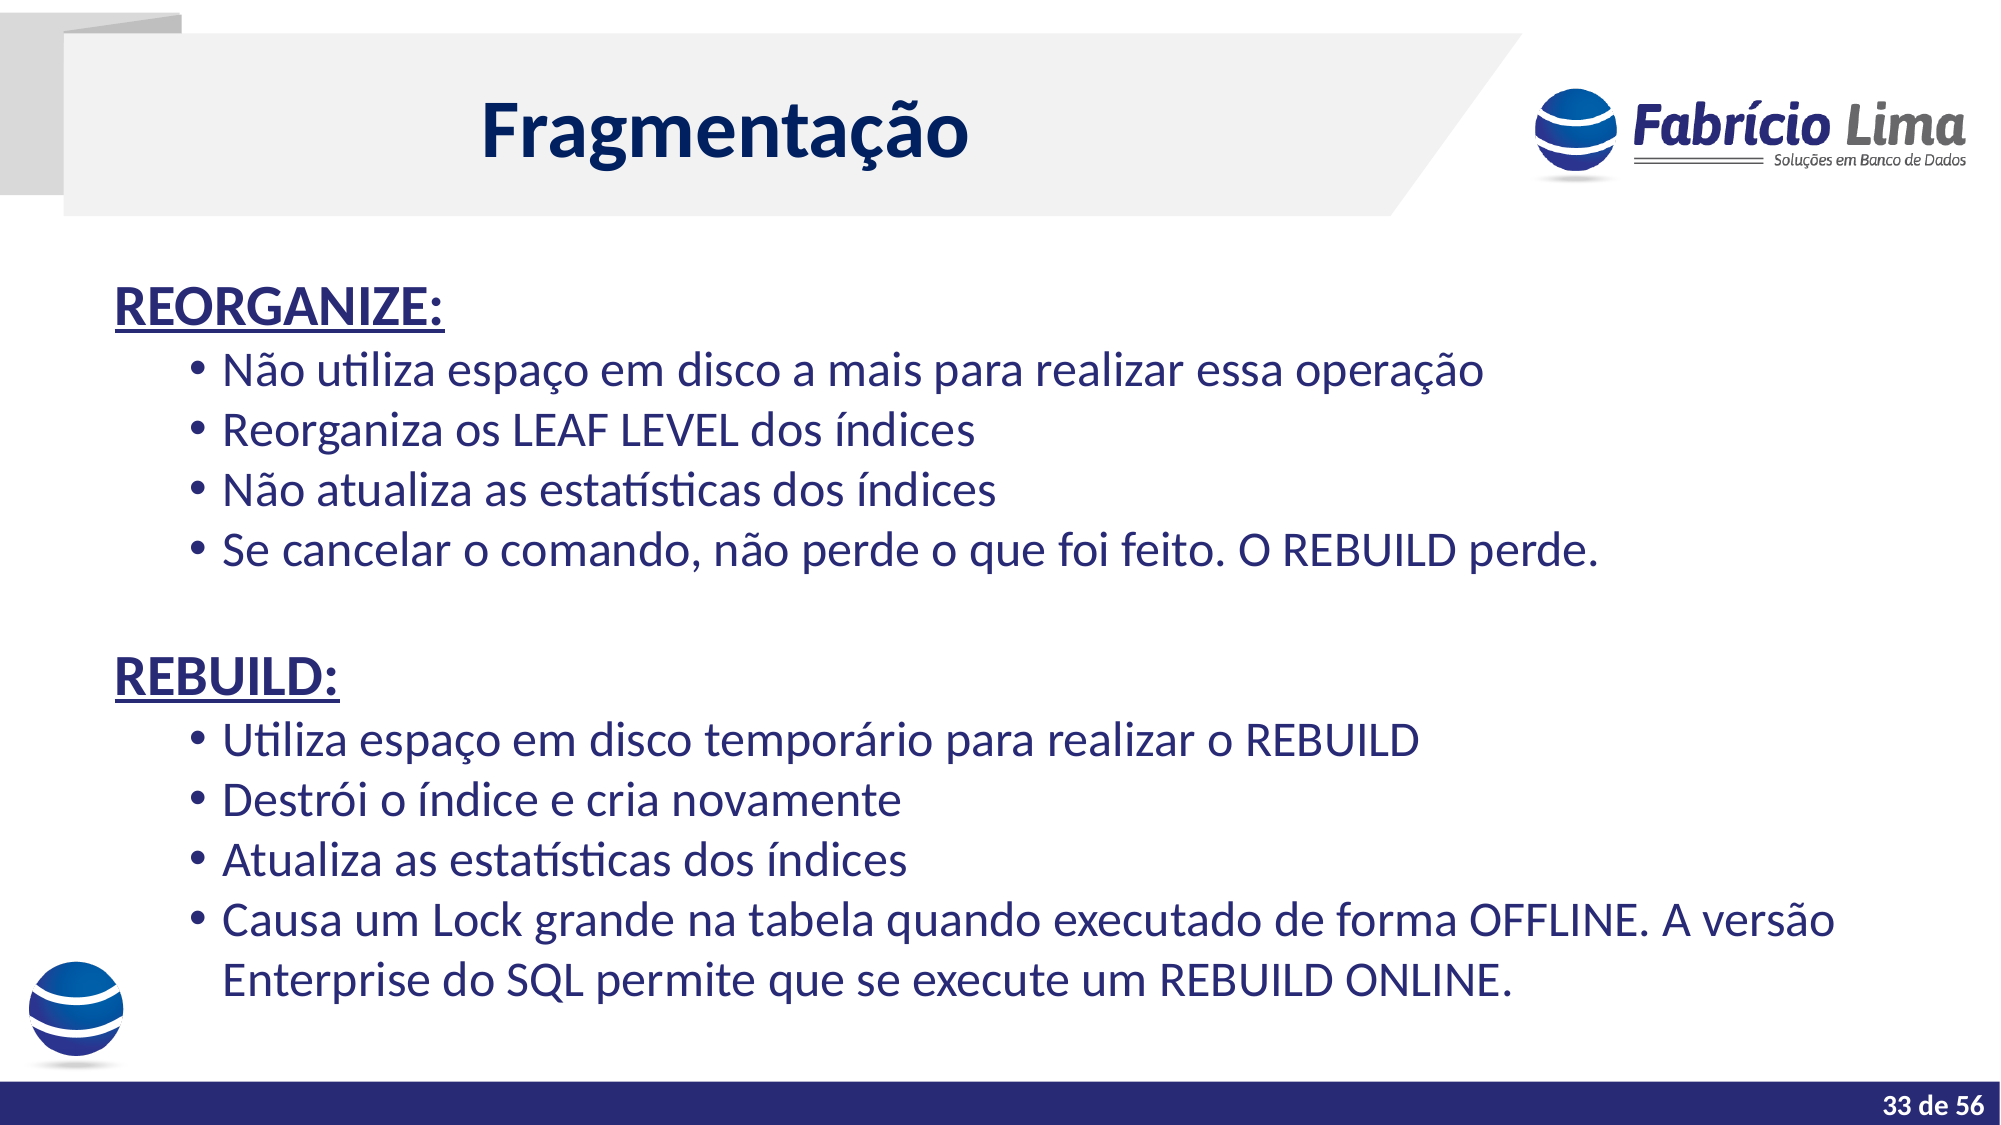

Fragmentação
REORGANIZE:
Não utiliza espaço em disco a mais para realizar essa operação
Reorganiza os LEAF LEVEL dos índices
Não atualiza as estatísticas dos índices
Se cancelar o comando, não perde o que foi feito. O REBUILD perde.

REBUILD:
Utiliza espaço em disco temporário para realizar o REBUILD
Destrói o índice e cria novamente
Atualiza as estatísticas dos índices
Causa um Lock grande na tabela quando executado de forma OFFLINE. A versão Enterprise do SQL permite que se execute um REBUILD ONLINE.

33 de 56